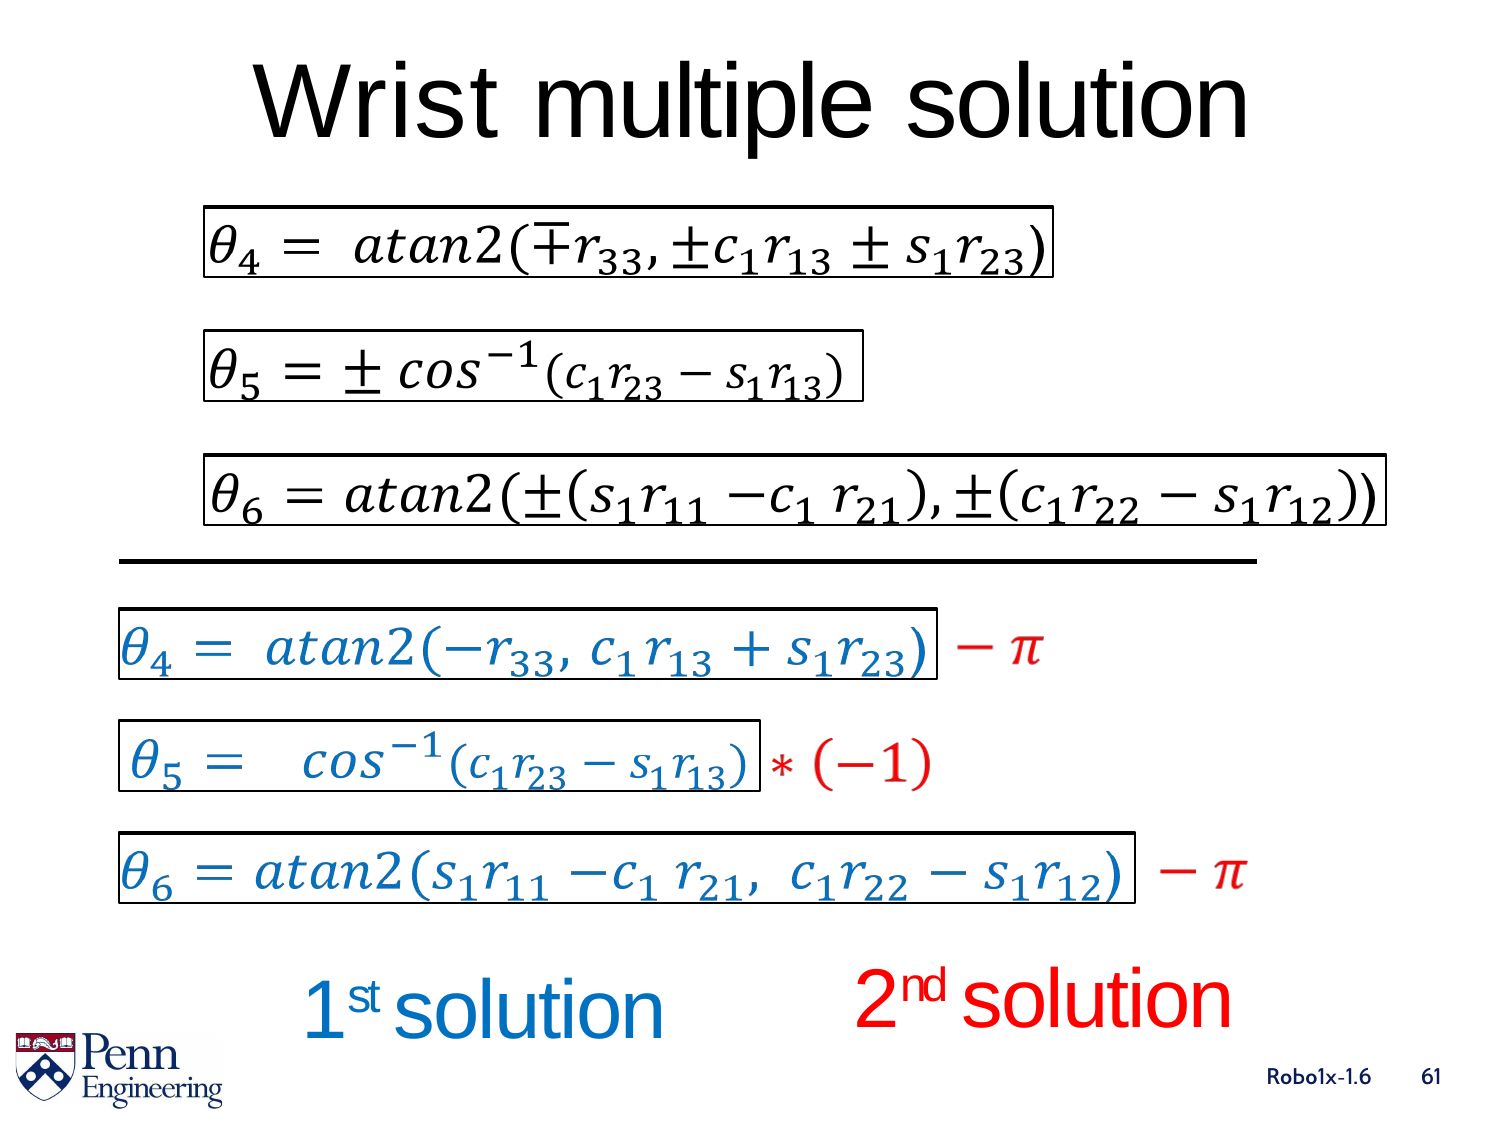

# Wrist multiple solution

2nd solution
1st solution
Robo1x-1.6	61